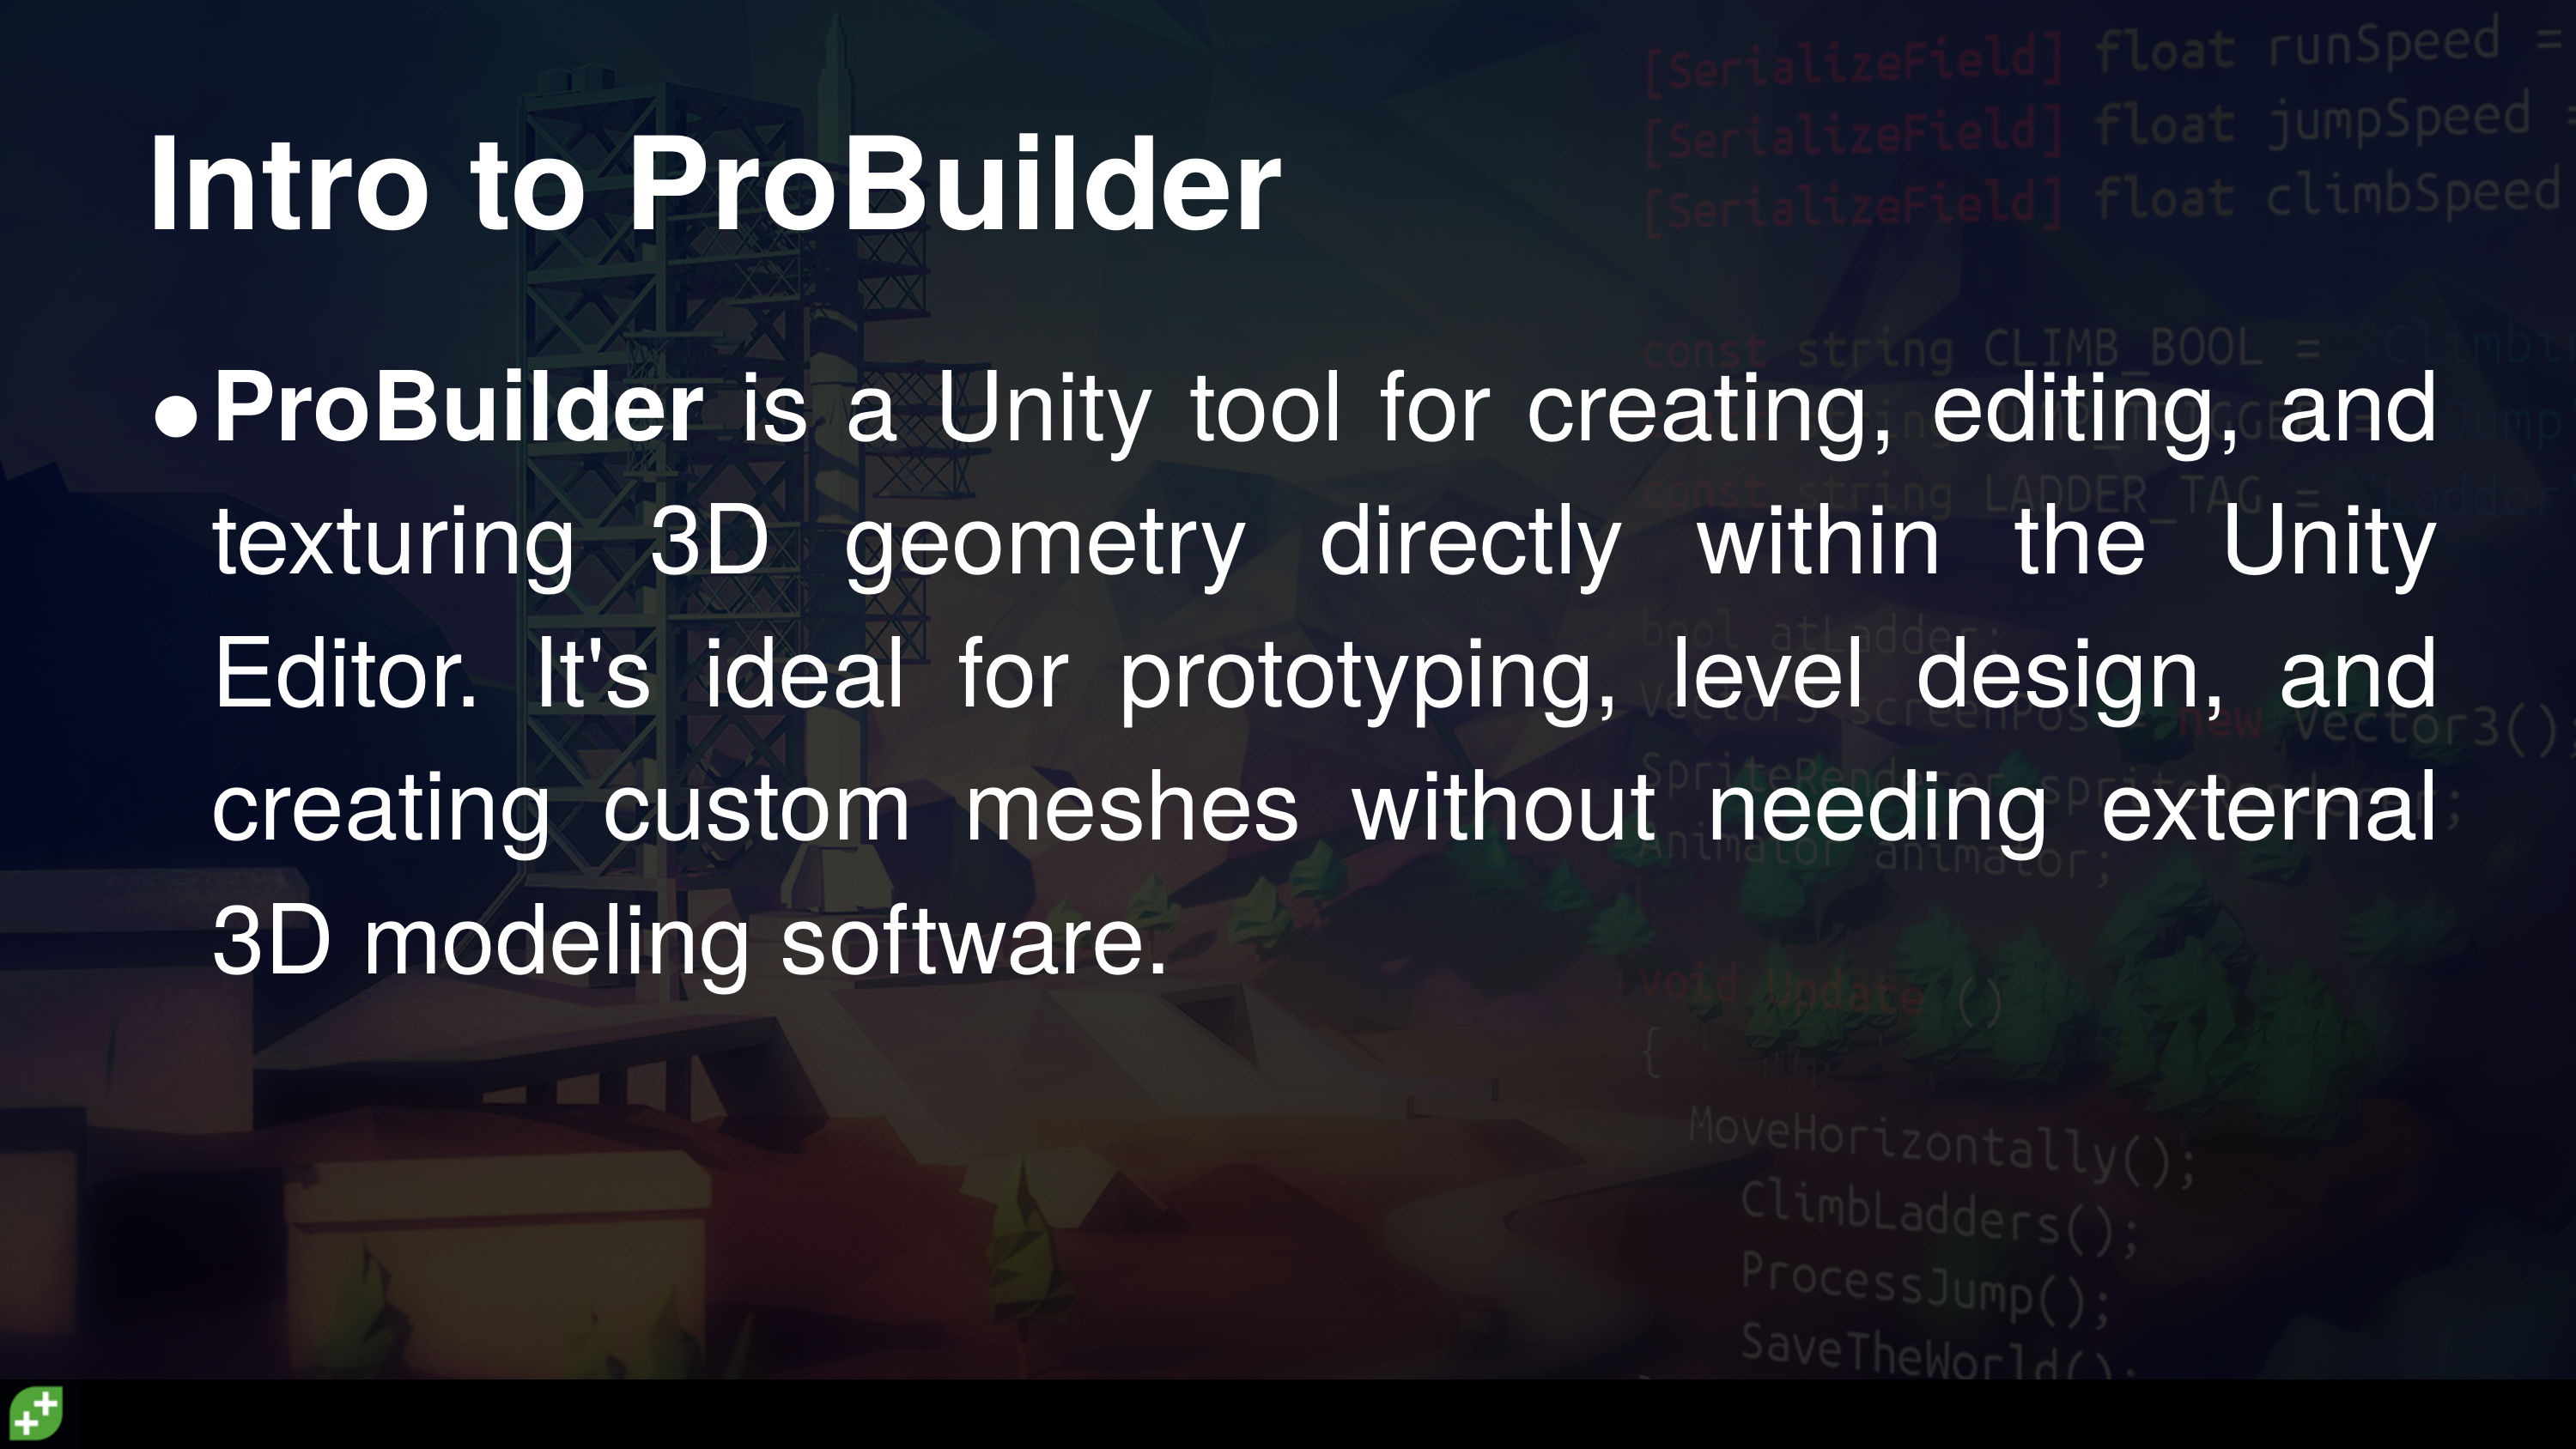

# Intro to ProBuilder
ProBuilder is a Unity tool for creating, editing, and texturing 3D geometry directly within the Unity Editor. It's ideal for prototyping, level design, and creating custom meshes without needing external 3D modeling software.